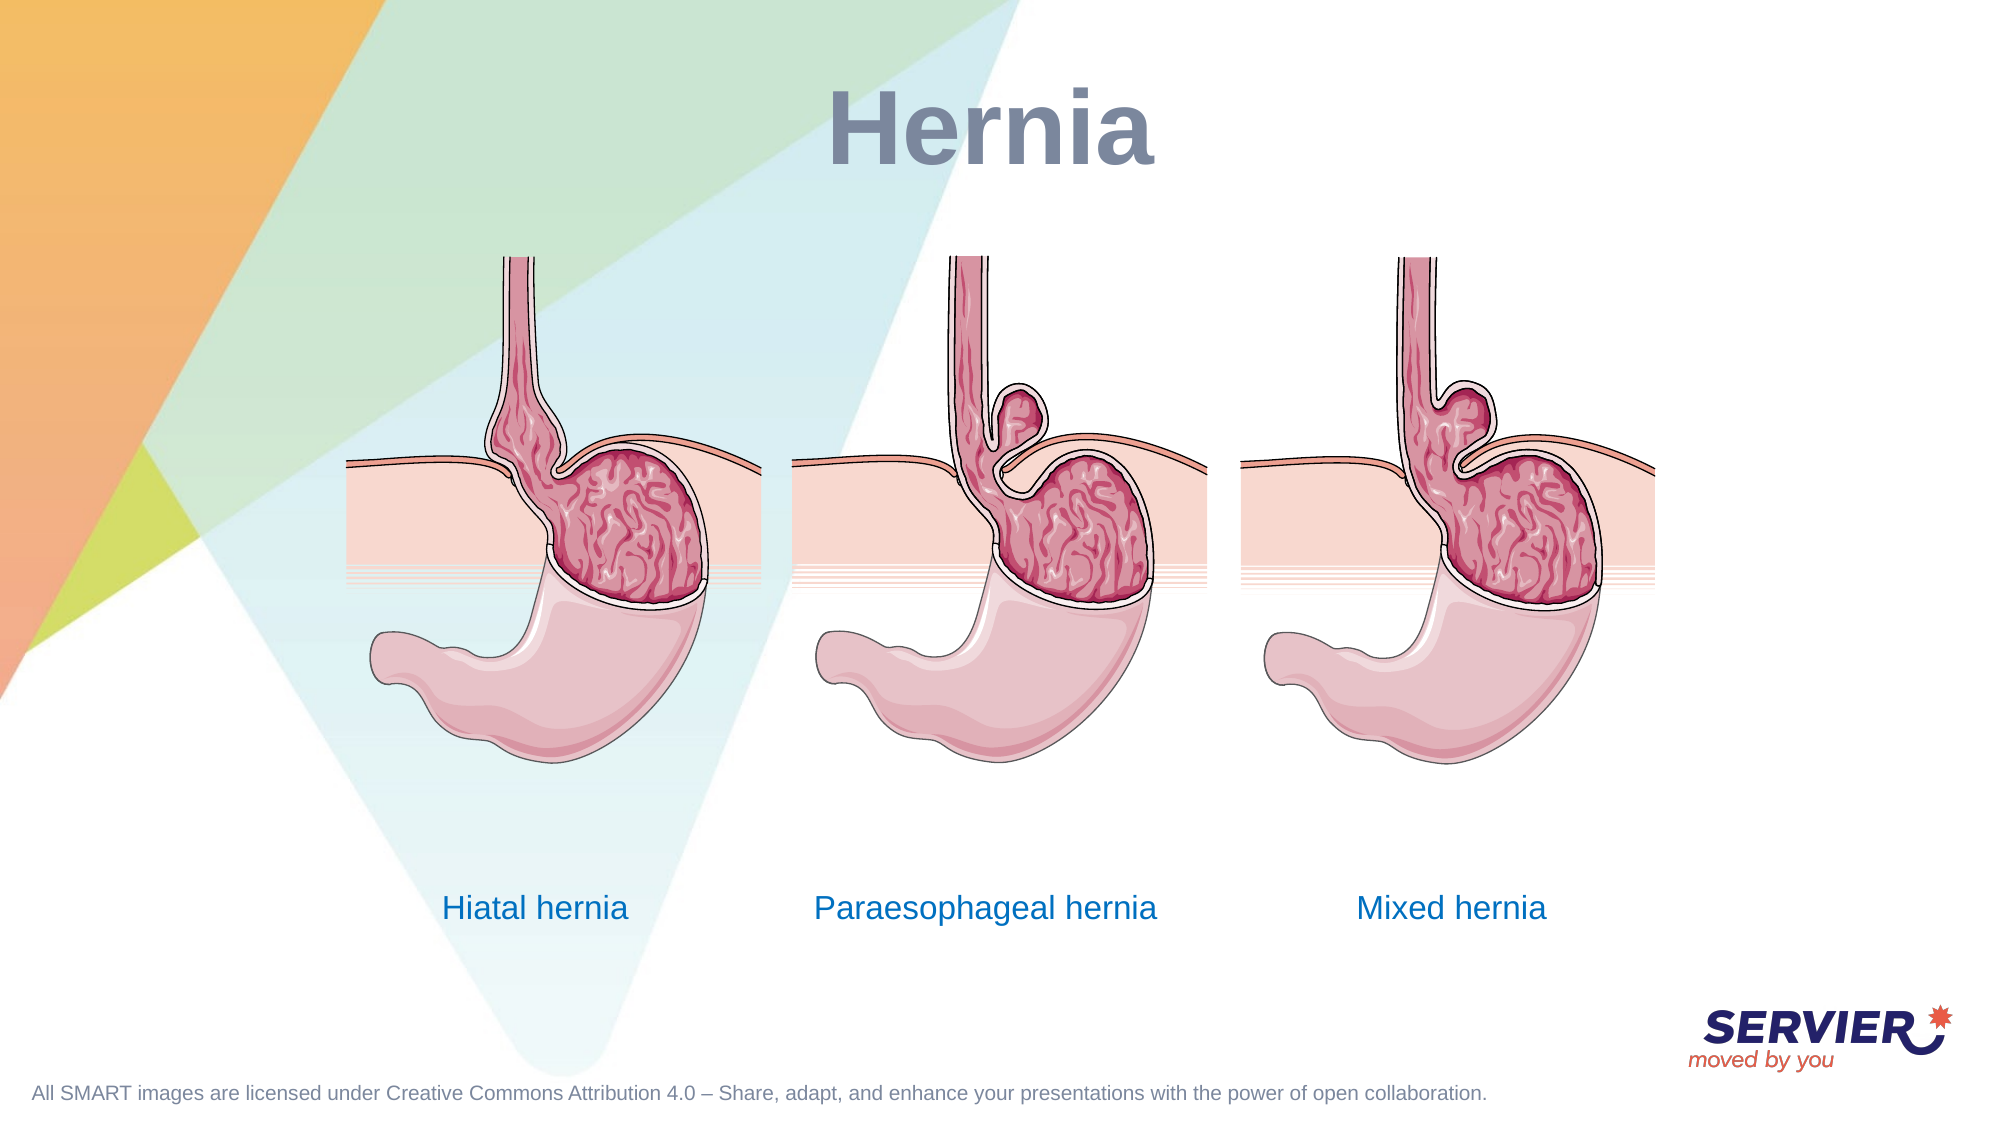

# Hernia

Hiatal hernia
Paraesophageal hernia
Mixed hernia